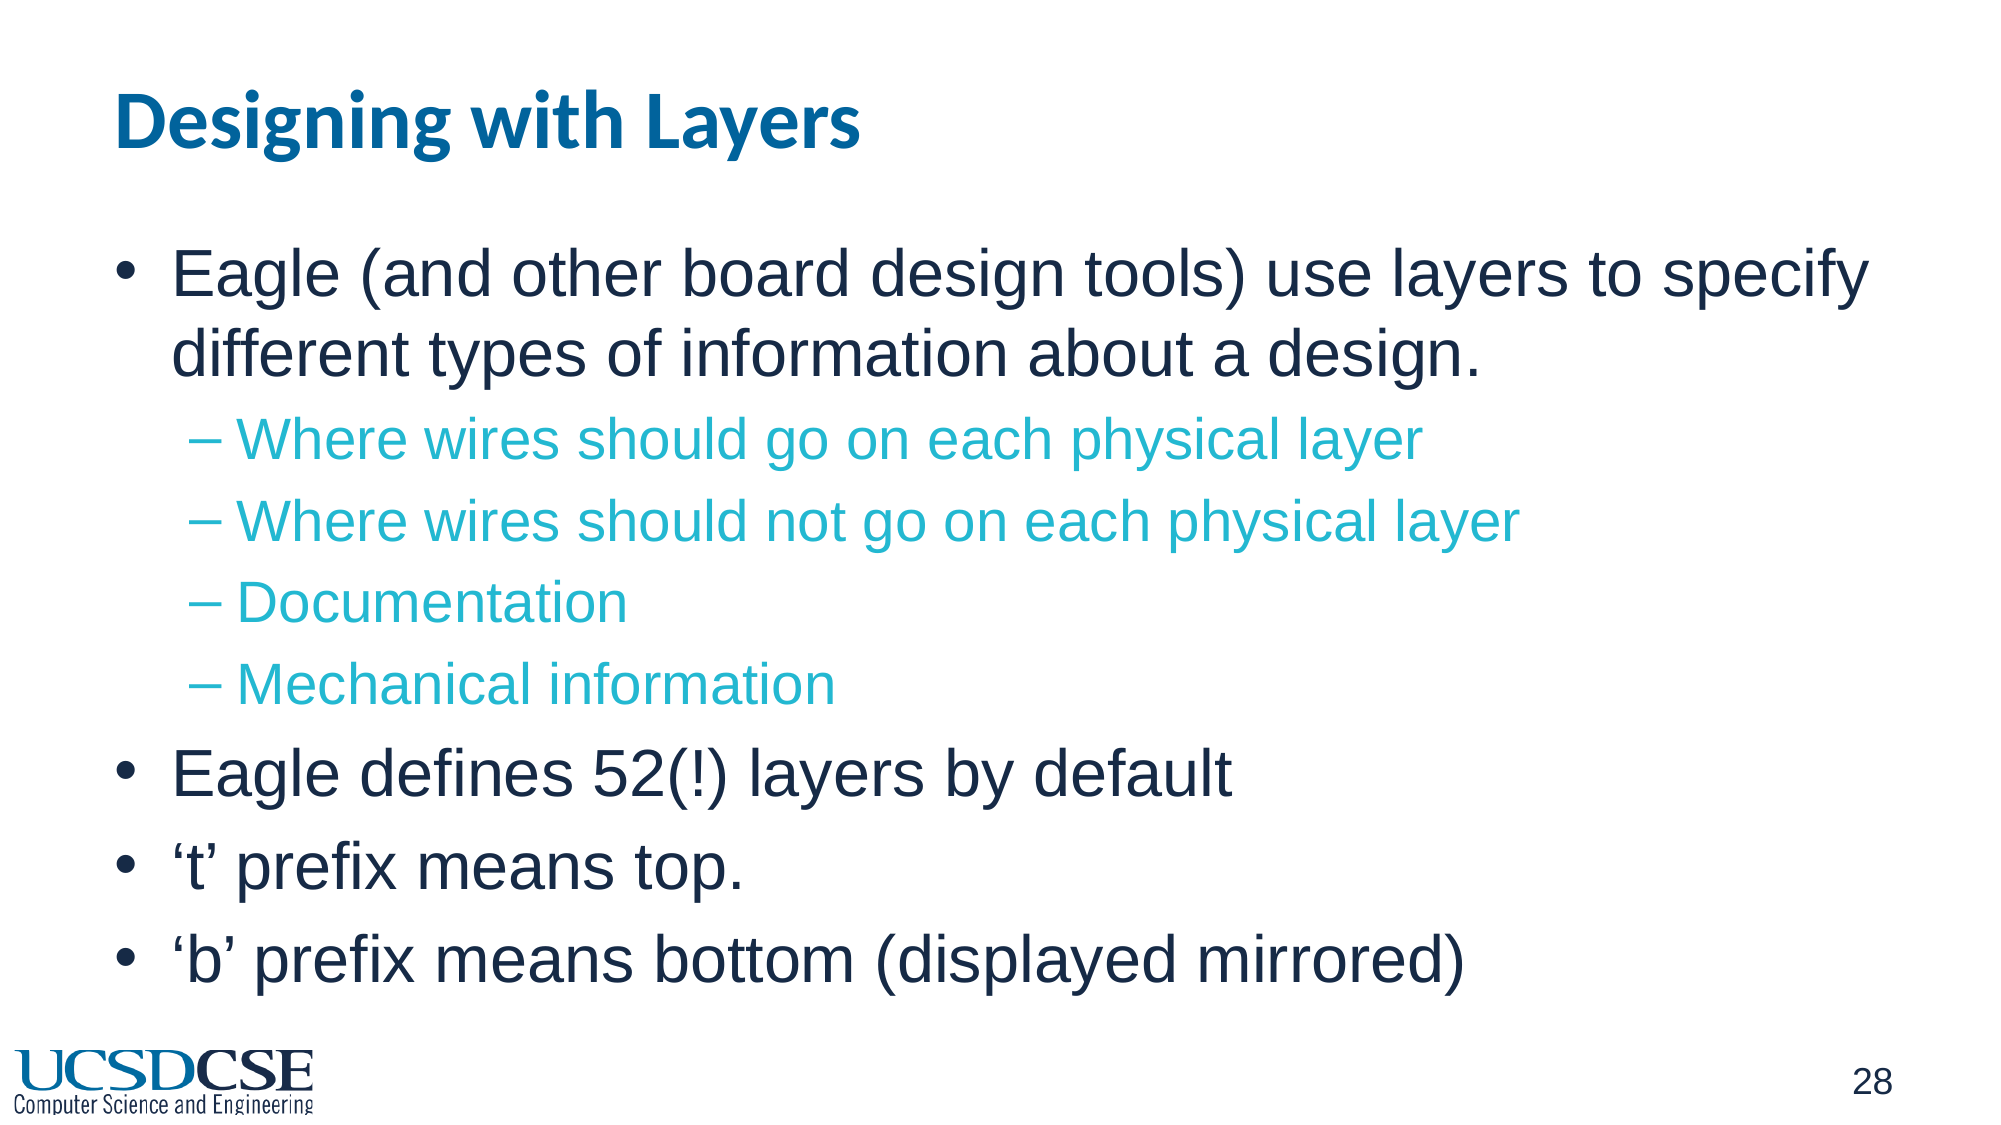

# Designing with Layers
Eagle (and other board design tools) use layers to specify different types of information about a design.
Where wires should go on each physical layer
Where wires should not go on each physical layer
Documentation
Mechanical information
Eagle defines 52(!) layers by default
‘t’ prefix means top.
‘b’ prefix means bottom (displayed mirrored)